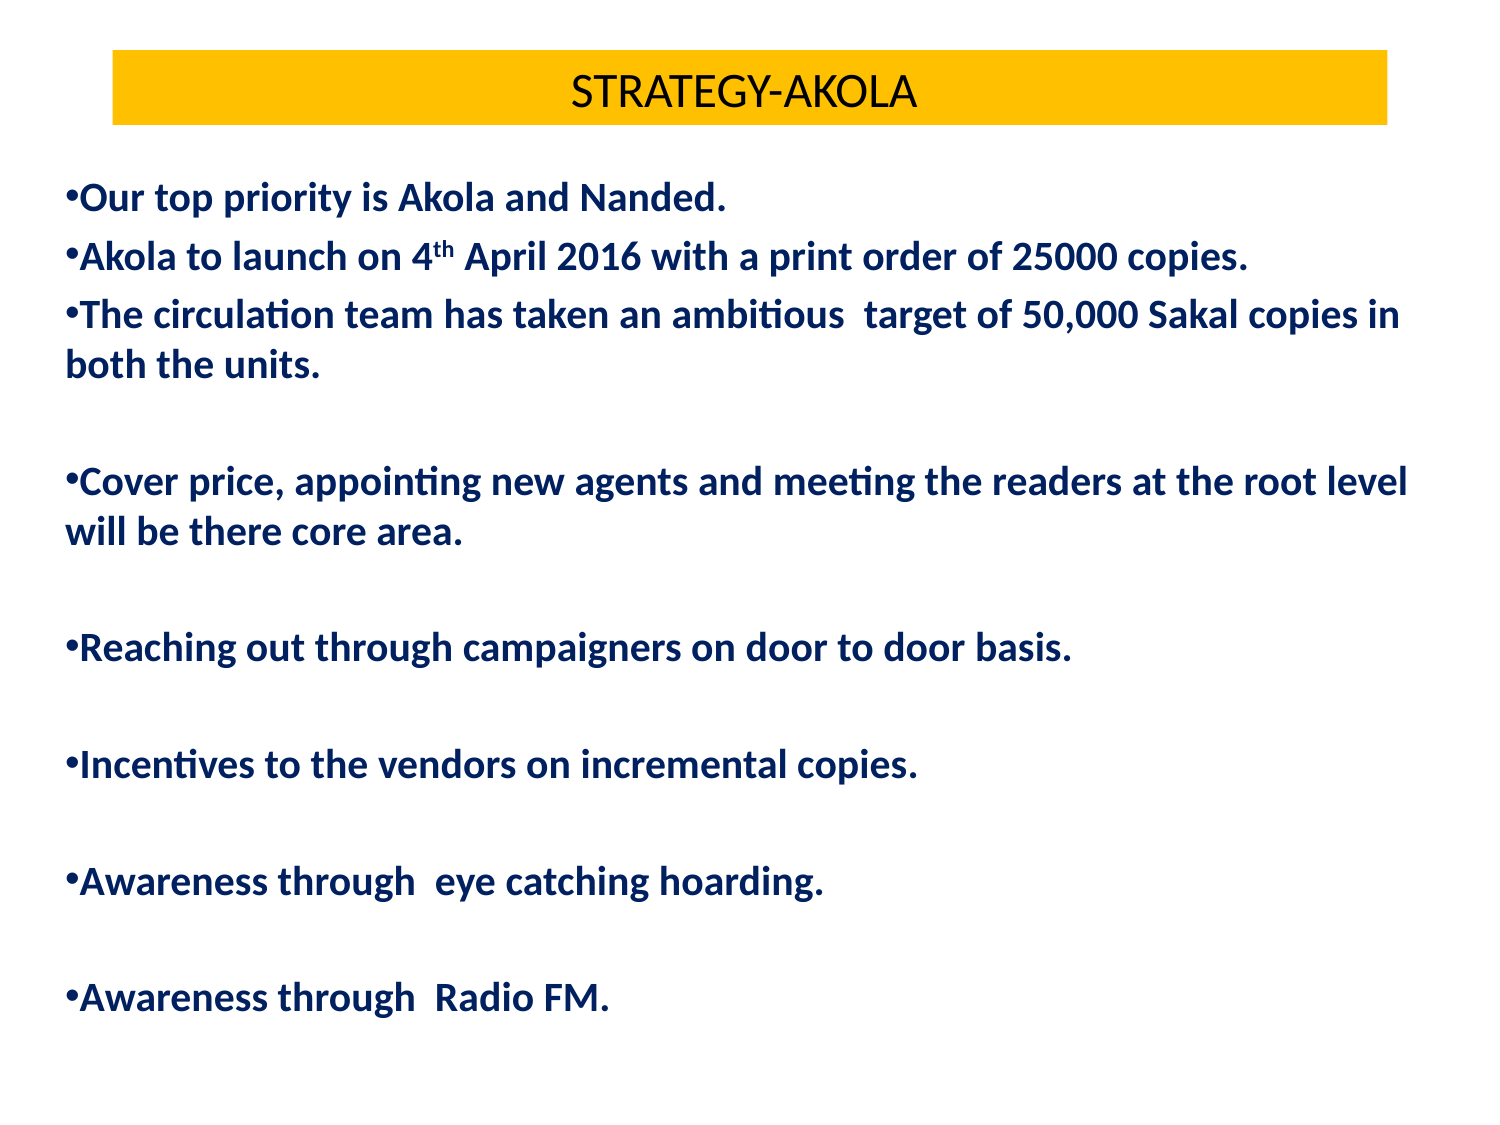

# STRATEGY-AKOLA
Our top priority is Akola and Nanded.
Akola to launch on 4th April 2016 with a print order of 25000 copies.
The circulation team has taken an ambitious  target of 50,000 Sakal copies in both the units.

Cover price, appointing new agents and meeting the readers at the root level will be there core area.

Reaching out through campaigners on door to door basis.

Incentives to the vendors on incremental copies.

Awareness through  eye catching hoarding.

Awareness through  Radio FM.

.l